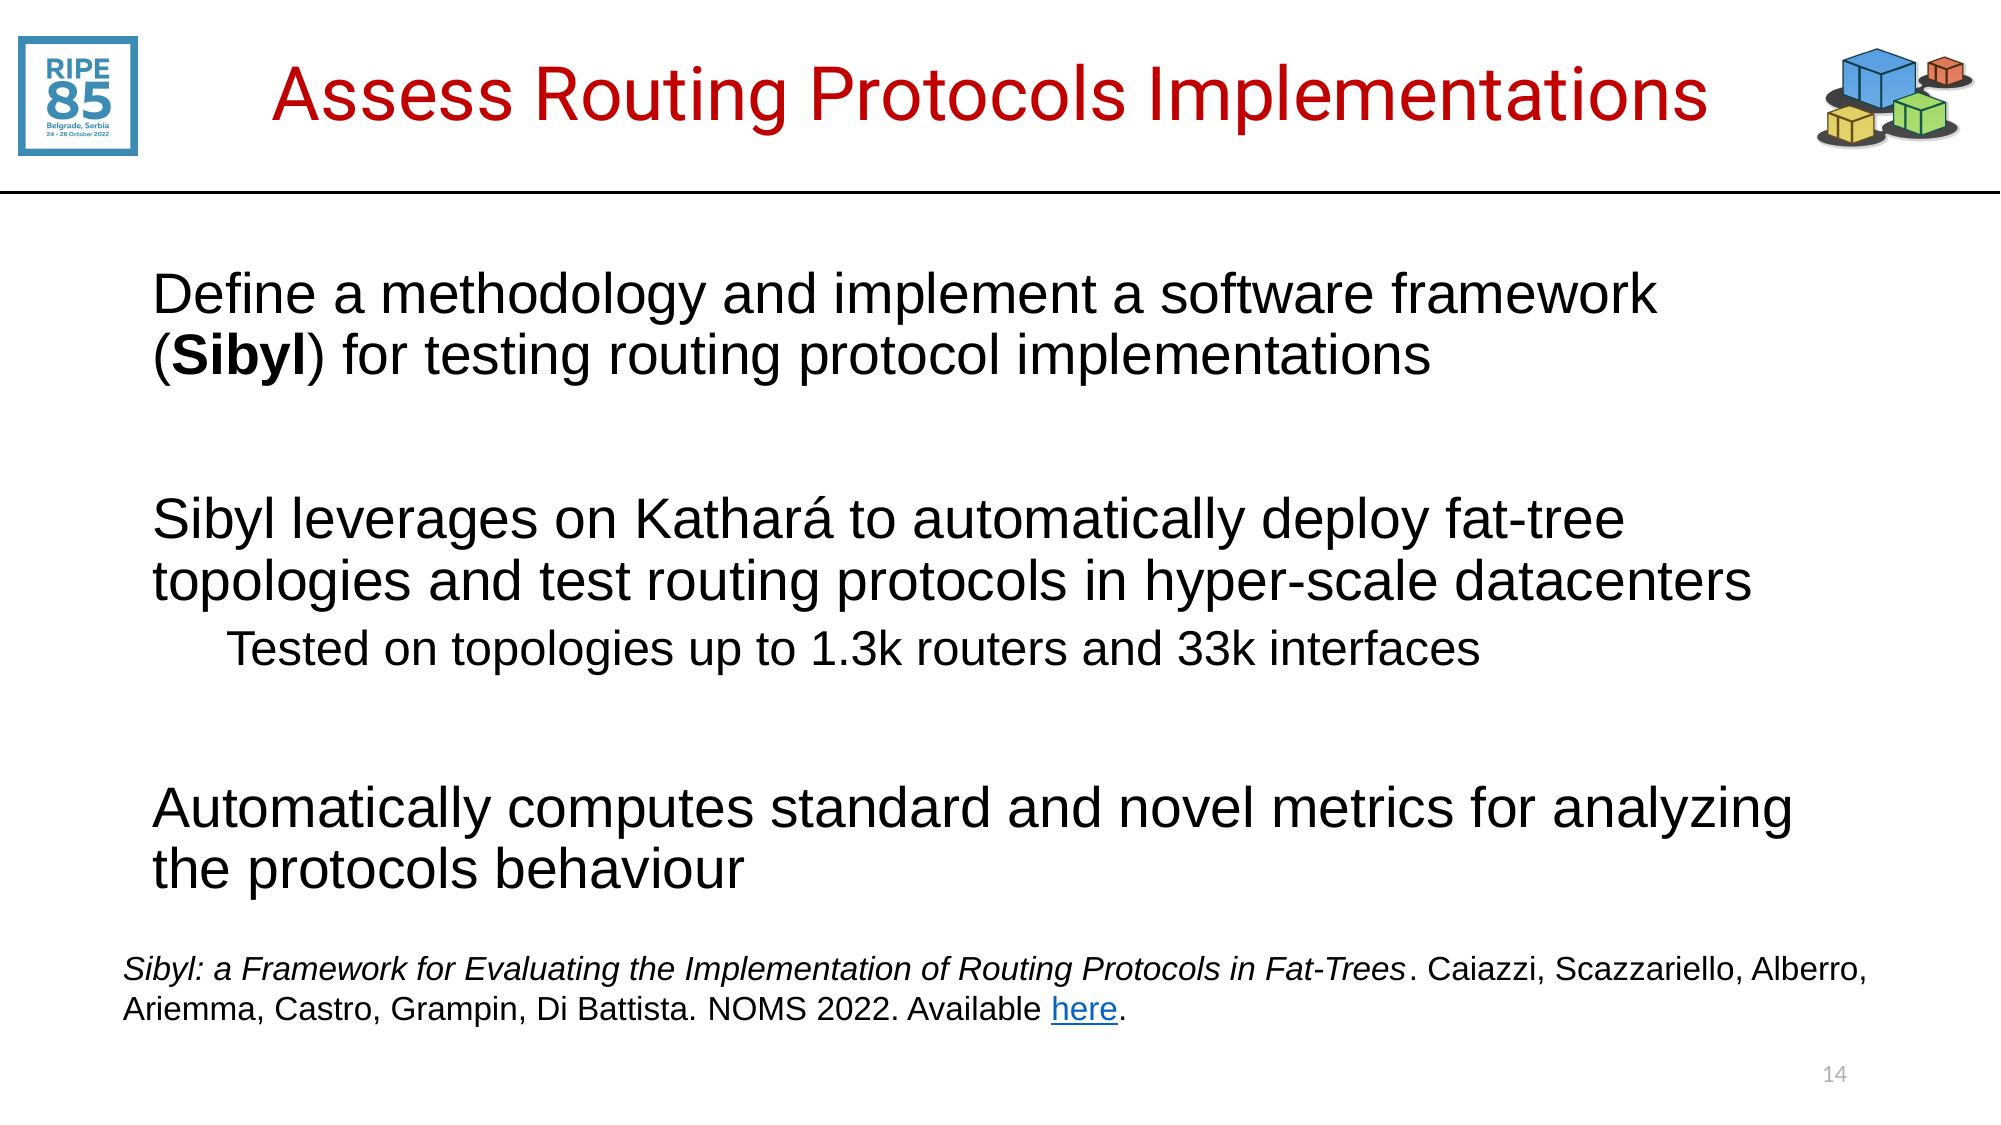

# Assess Routing Protocols Implementations
Define a methodology and implement a software framework (Sibyl) for testing routing protocol implementations

Sibyl leverages on Kathará to automatically deploy fat-tree topologies and test routing protocols in hyper-scale datacenters
Tested on topologies up to 1.3k routers and 33k interfaces

Automatically computes standard and novel metrics for analyzing the protocols behaviour
Sibyl: a Framework for Evaluating the Implementation of Routing Protocols in Fat-Trees. Caiazzi, Scazzariello, Alberro, Ariemma, Castro, Grampin, Di Battista. NOMS 2022. Available here.
14